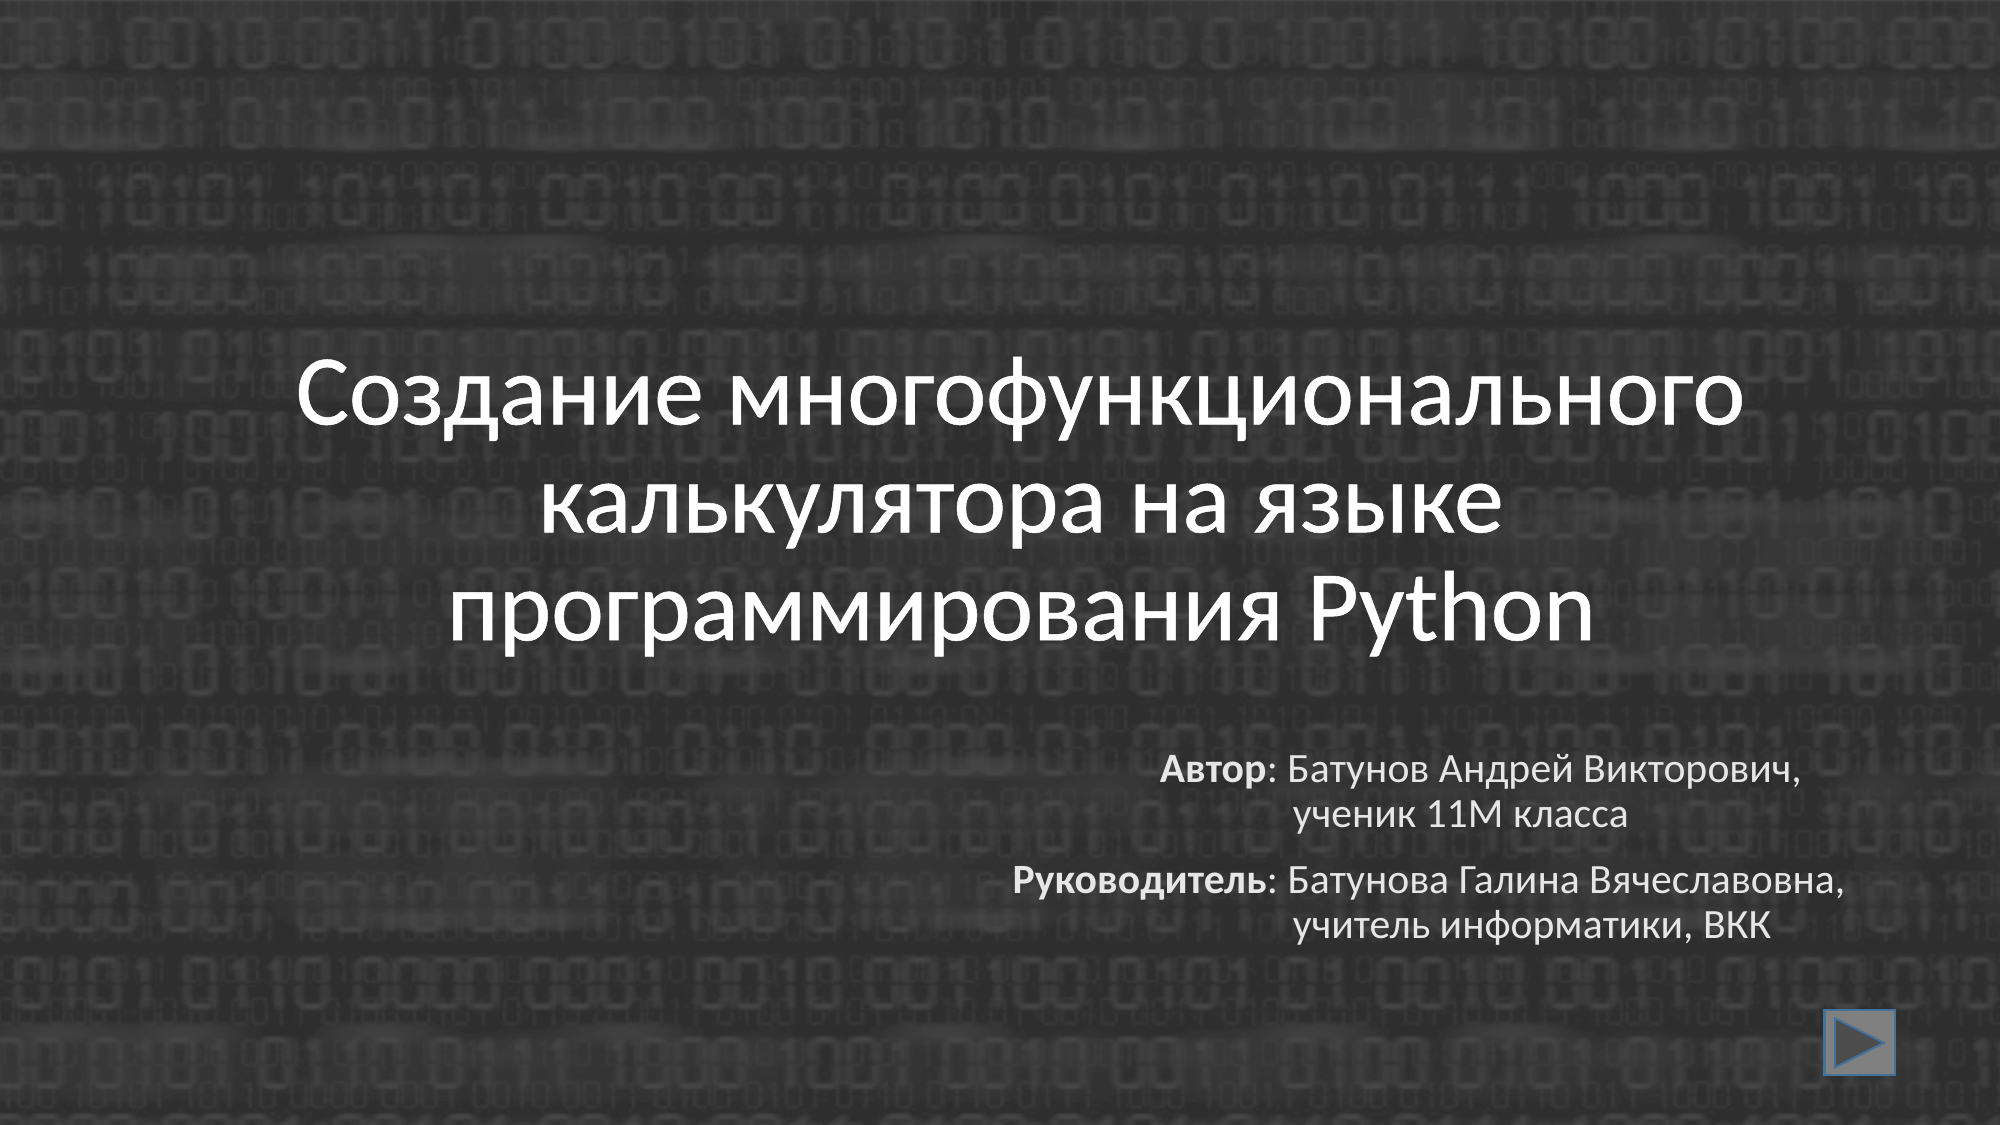

# Создание многофункционального калькулятора на языке программирования Python
Автор: Батунов Андрей Викторович,
ученик 11М класса
Руководитель: Батунова Галина Вячеславовна,
учитель информатики, ВКК